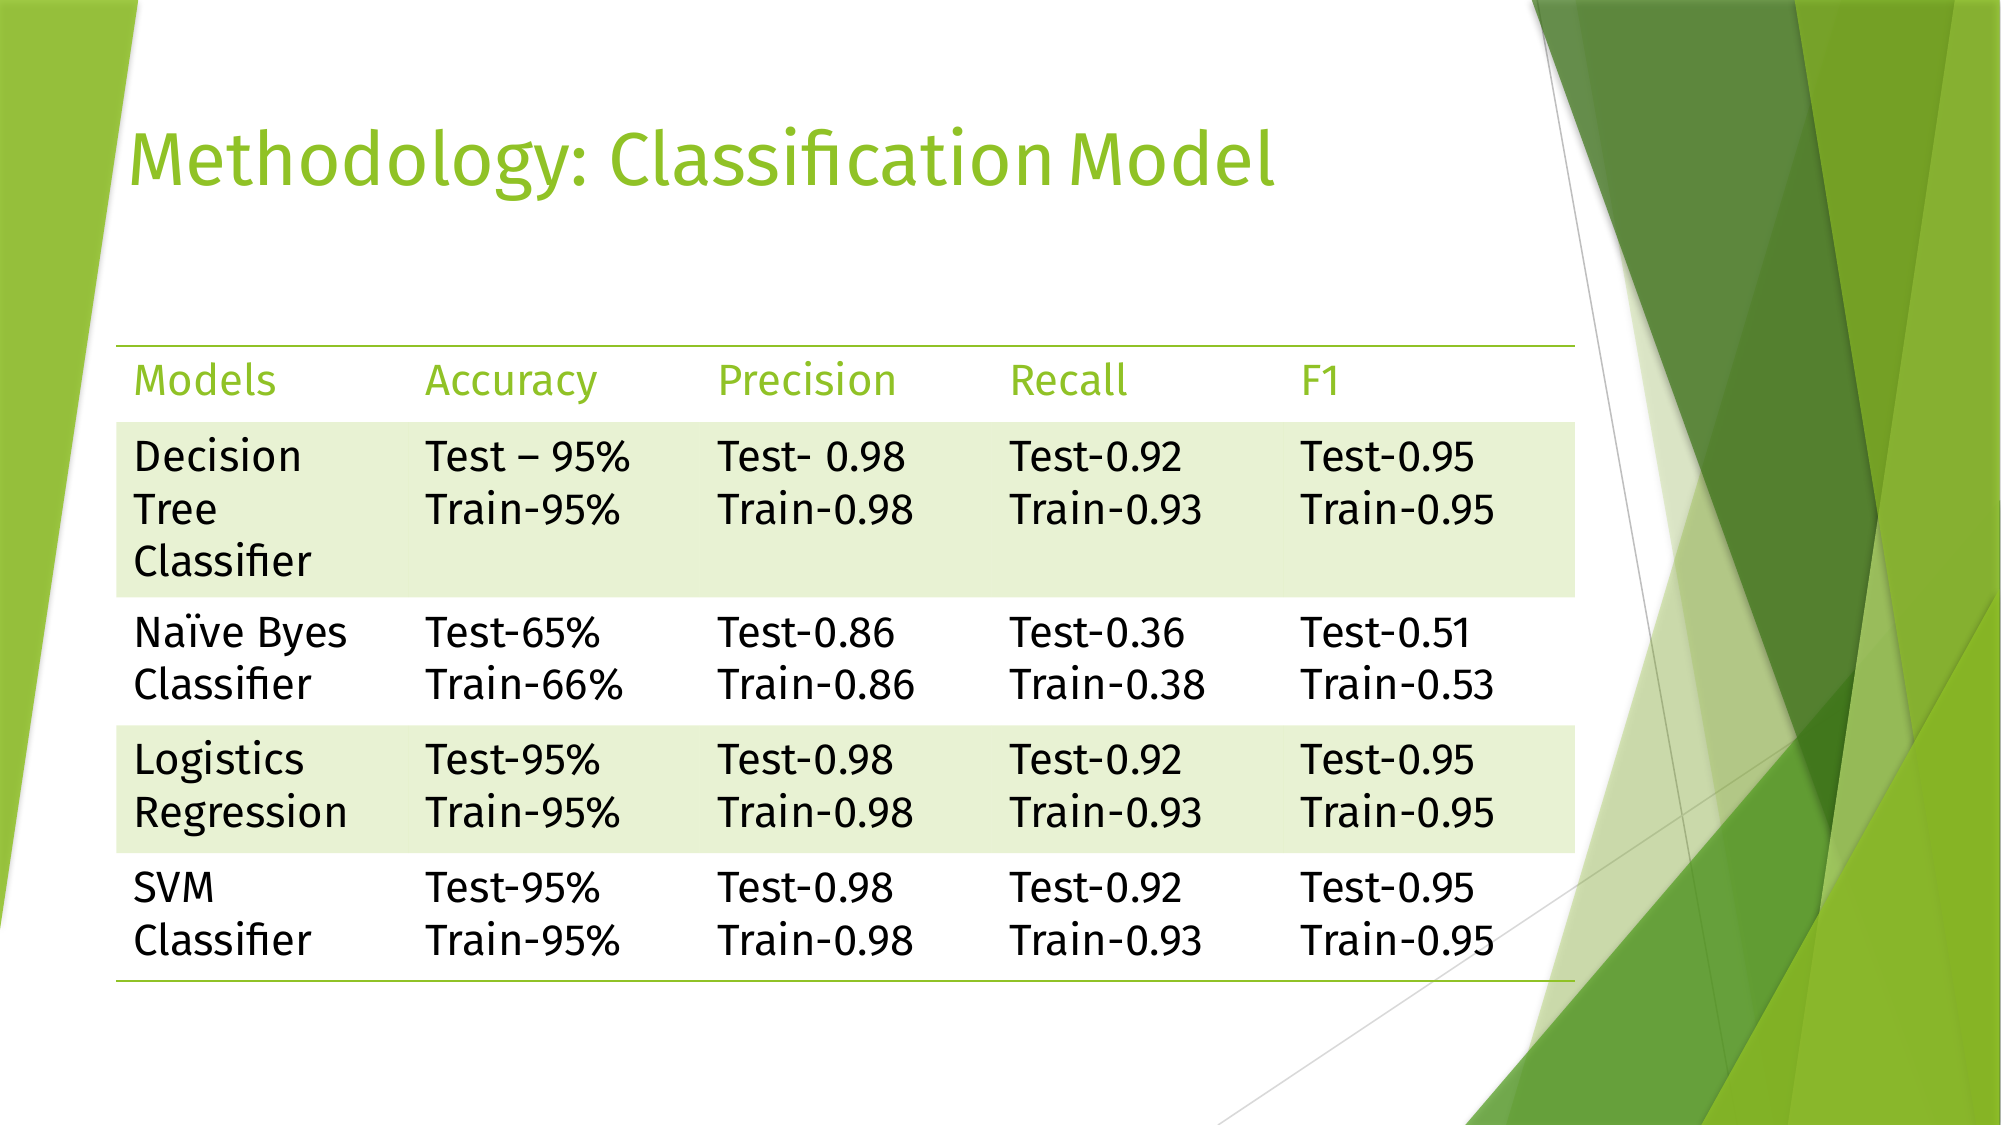

Classification Models
Methodology: Classification Model
| Models | Accuracy | Precision | Recall | F1 |
| --- | --- | --- | --- | --- |
| Decision Tree Classifier | Test – 95% Train-95% | Test- 0.98 Train-0.98 | Test-0.92 Train-0.93 | Test-0.95 Train-0.95 |
| Naïve Byes Classifier | Test-65% Train-66% | Test-0.86 Train-0.86 | Test-0.36 Train-0.38 | Test-0.51 Train-0.53 |
| Logistics Regression | Test-95% Train-95% | Test-0.98 Train-0.98 | Test-0.92 Train-0.93 | Test-0.95 Train-0.95 |
| SVM Classifier | Test-95% Train-95% | Test-0.98 Train-0.98 | Test-0.92 Train-0.93 | Test-0.95 Train-0.95 |